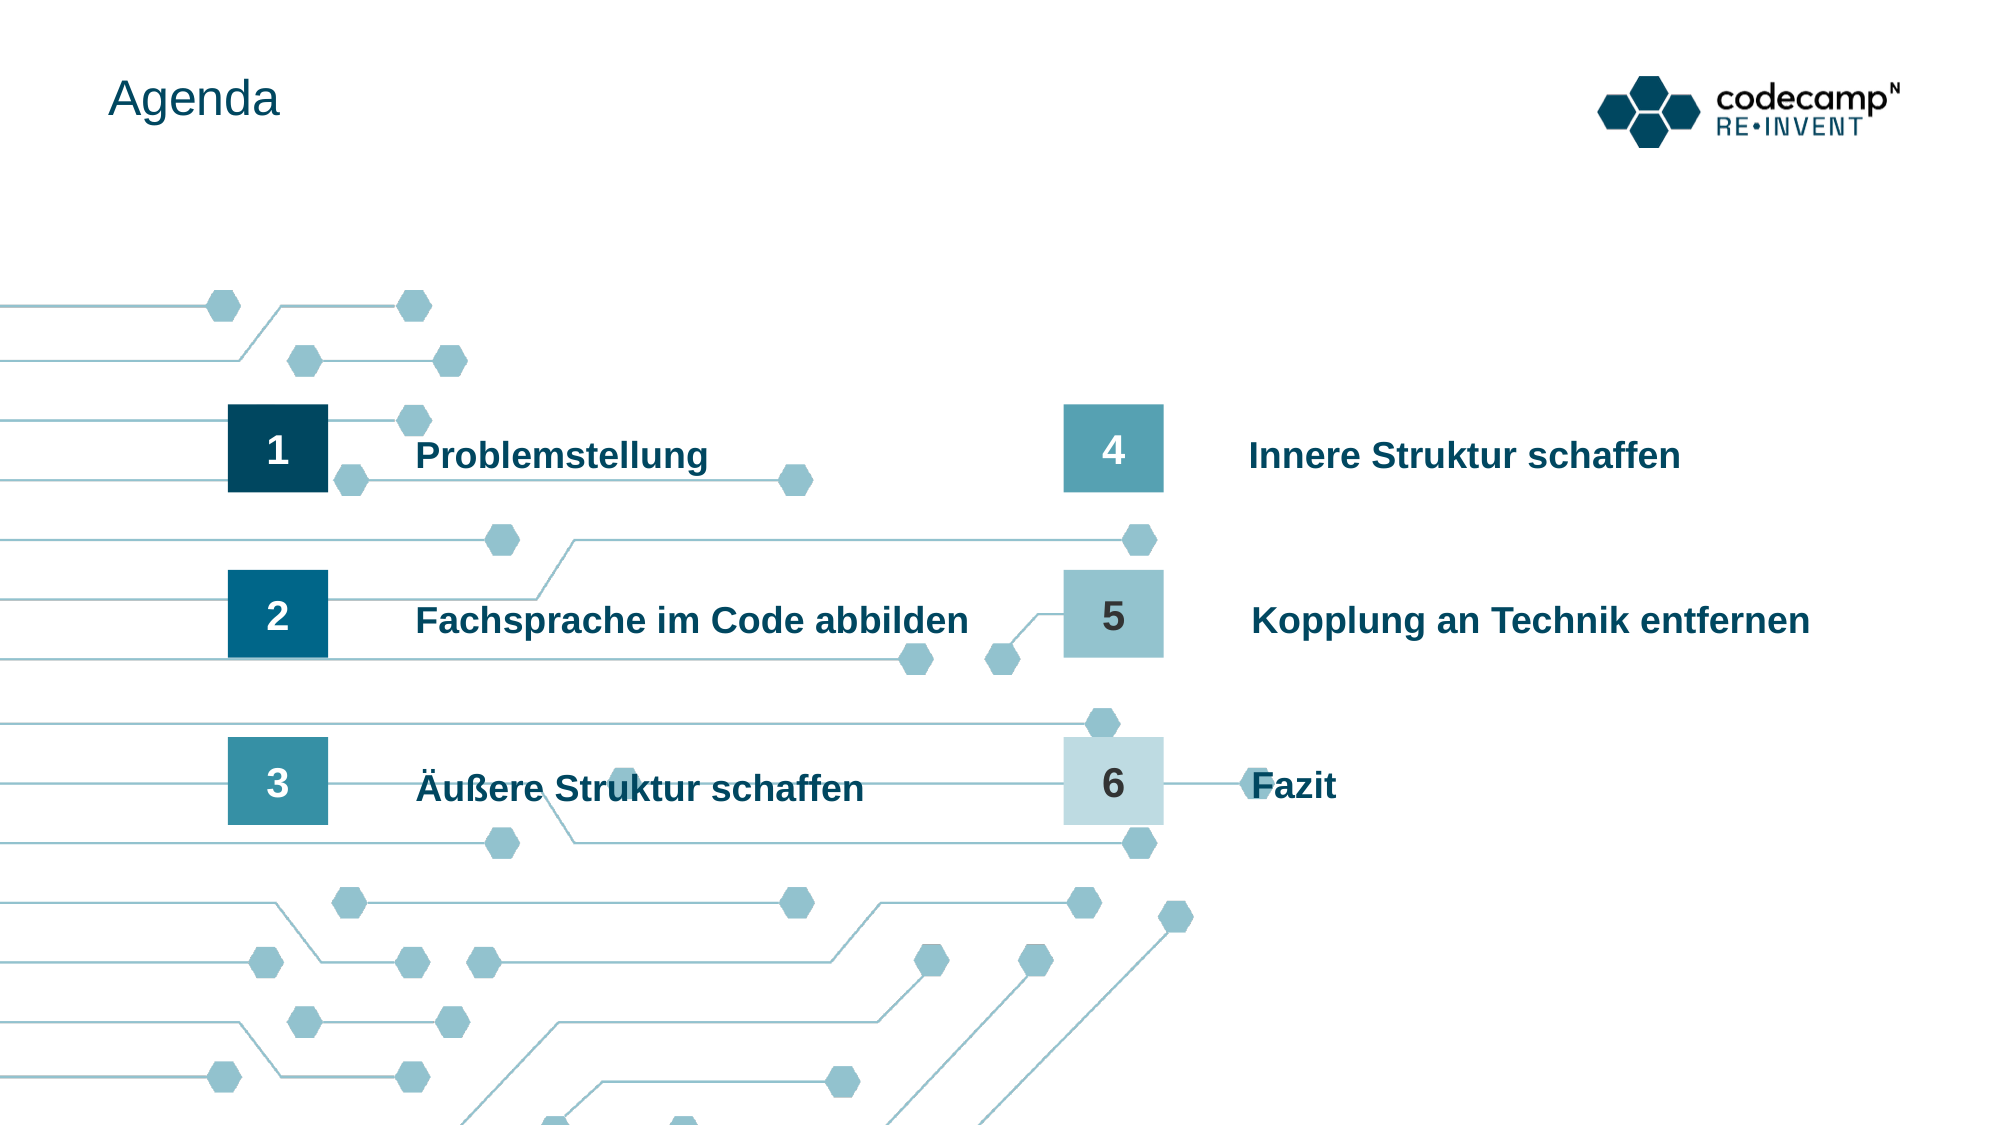

# Agenda
1
4
Problemstellung
Innere Struktur schaffen
2
5
Fachsprache im Code abbilden
Kopplung an Technik entfernen
3
6
Fazit

Äußere Struktur schaffen